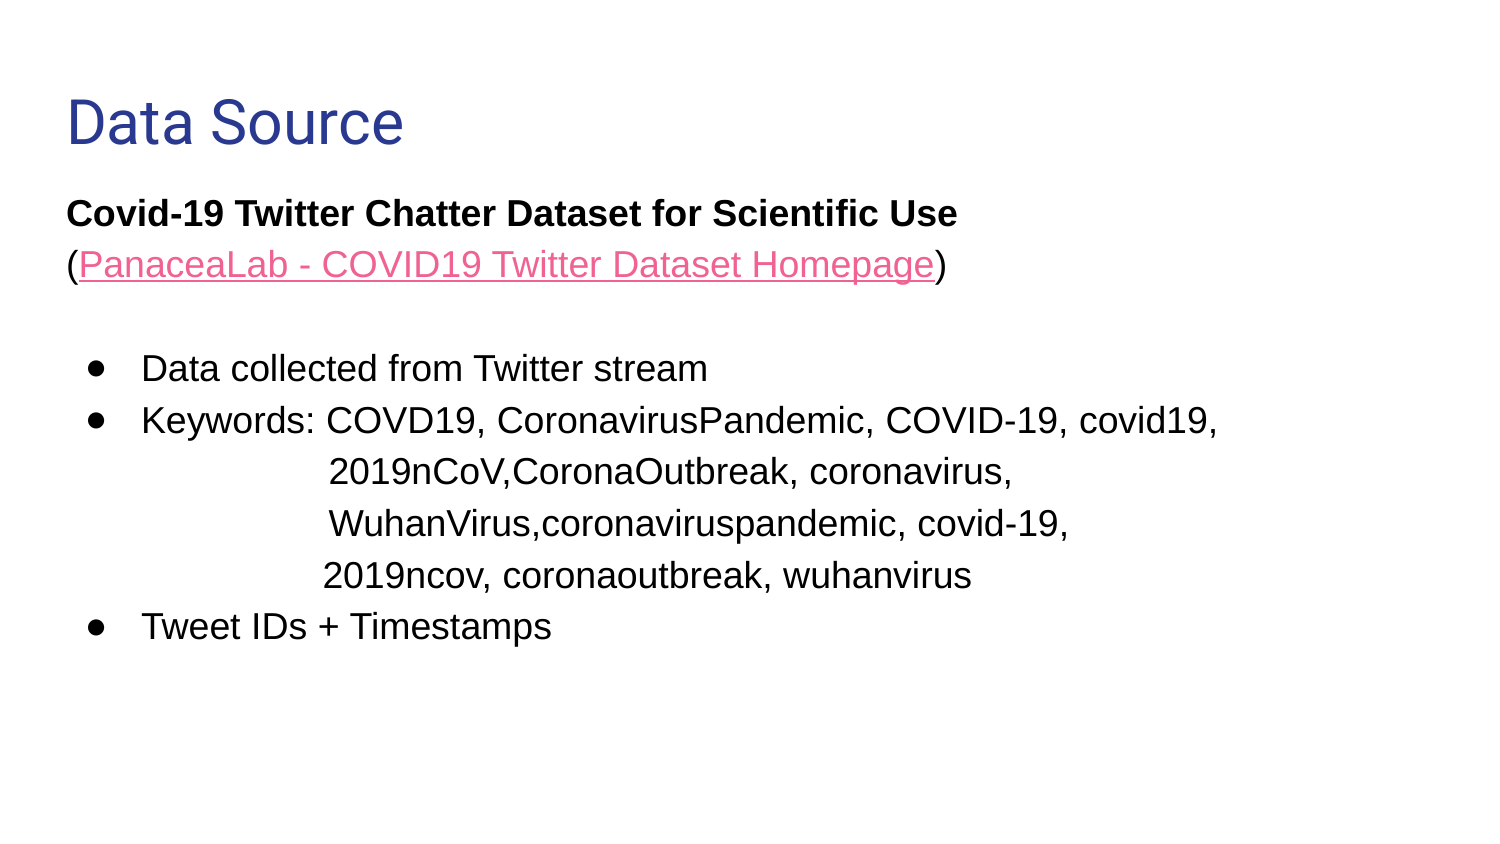

# Data Source
Covid-19 Twitter Chatter Dataset for Scientific Use
(PanaceaLab - COVID19 Twitter Dataset Homepage)

Data collected from Twitter stream
Keywords: COVD19, CoronavirusPandemic, COVID-19, covid19,
                         2019nCoV,CoronaOutbreak, coronavirus,
                         WuhanVirus,coronaviruspandemic, covid-19,
   2019ncov, coronaoutbreak, wuhanvirus
Tweet IDs + Timestamps